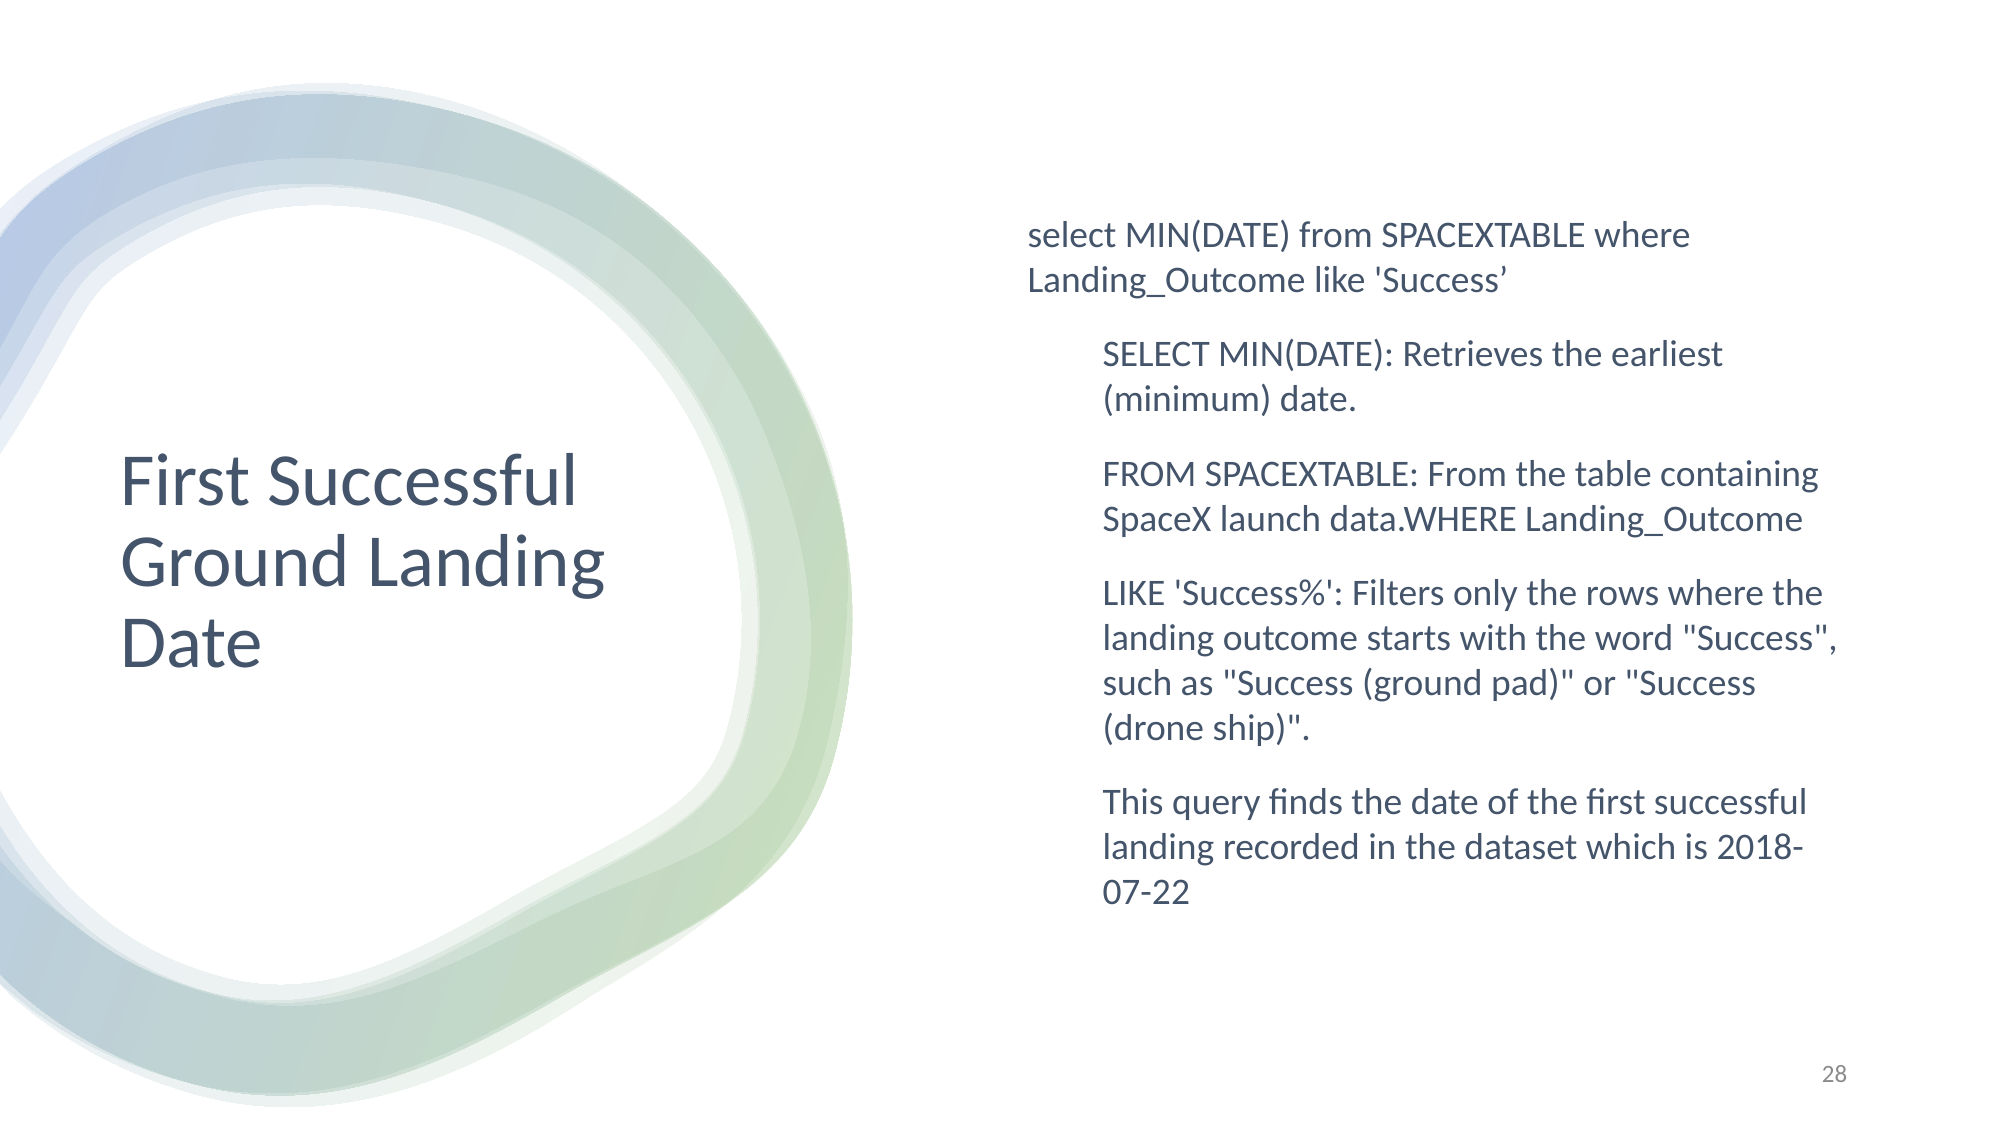

select MIN(DATE) from SPACEXTABLE where Landing_Outcome like 'Success’
SELECT MIN(DATE): Retrieves the earliest (minimum) date.
FROM SPACEXTABLE: From the table containing SpaceX launch data.WHERE Landing_Outcome
LIKE 'Success%': Filters only the rows where the landing outcome starts with the word "Success", such as "Success (ground pad)" or "Success (drone ship)".
This query finds the date of the first successful landing recorded in the dataset which is 2018-07-22
First Successful Ground Landing Date
28